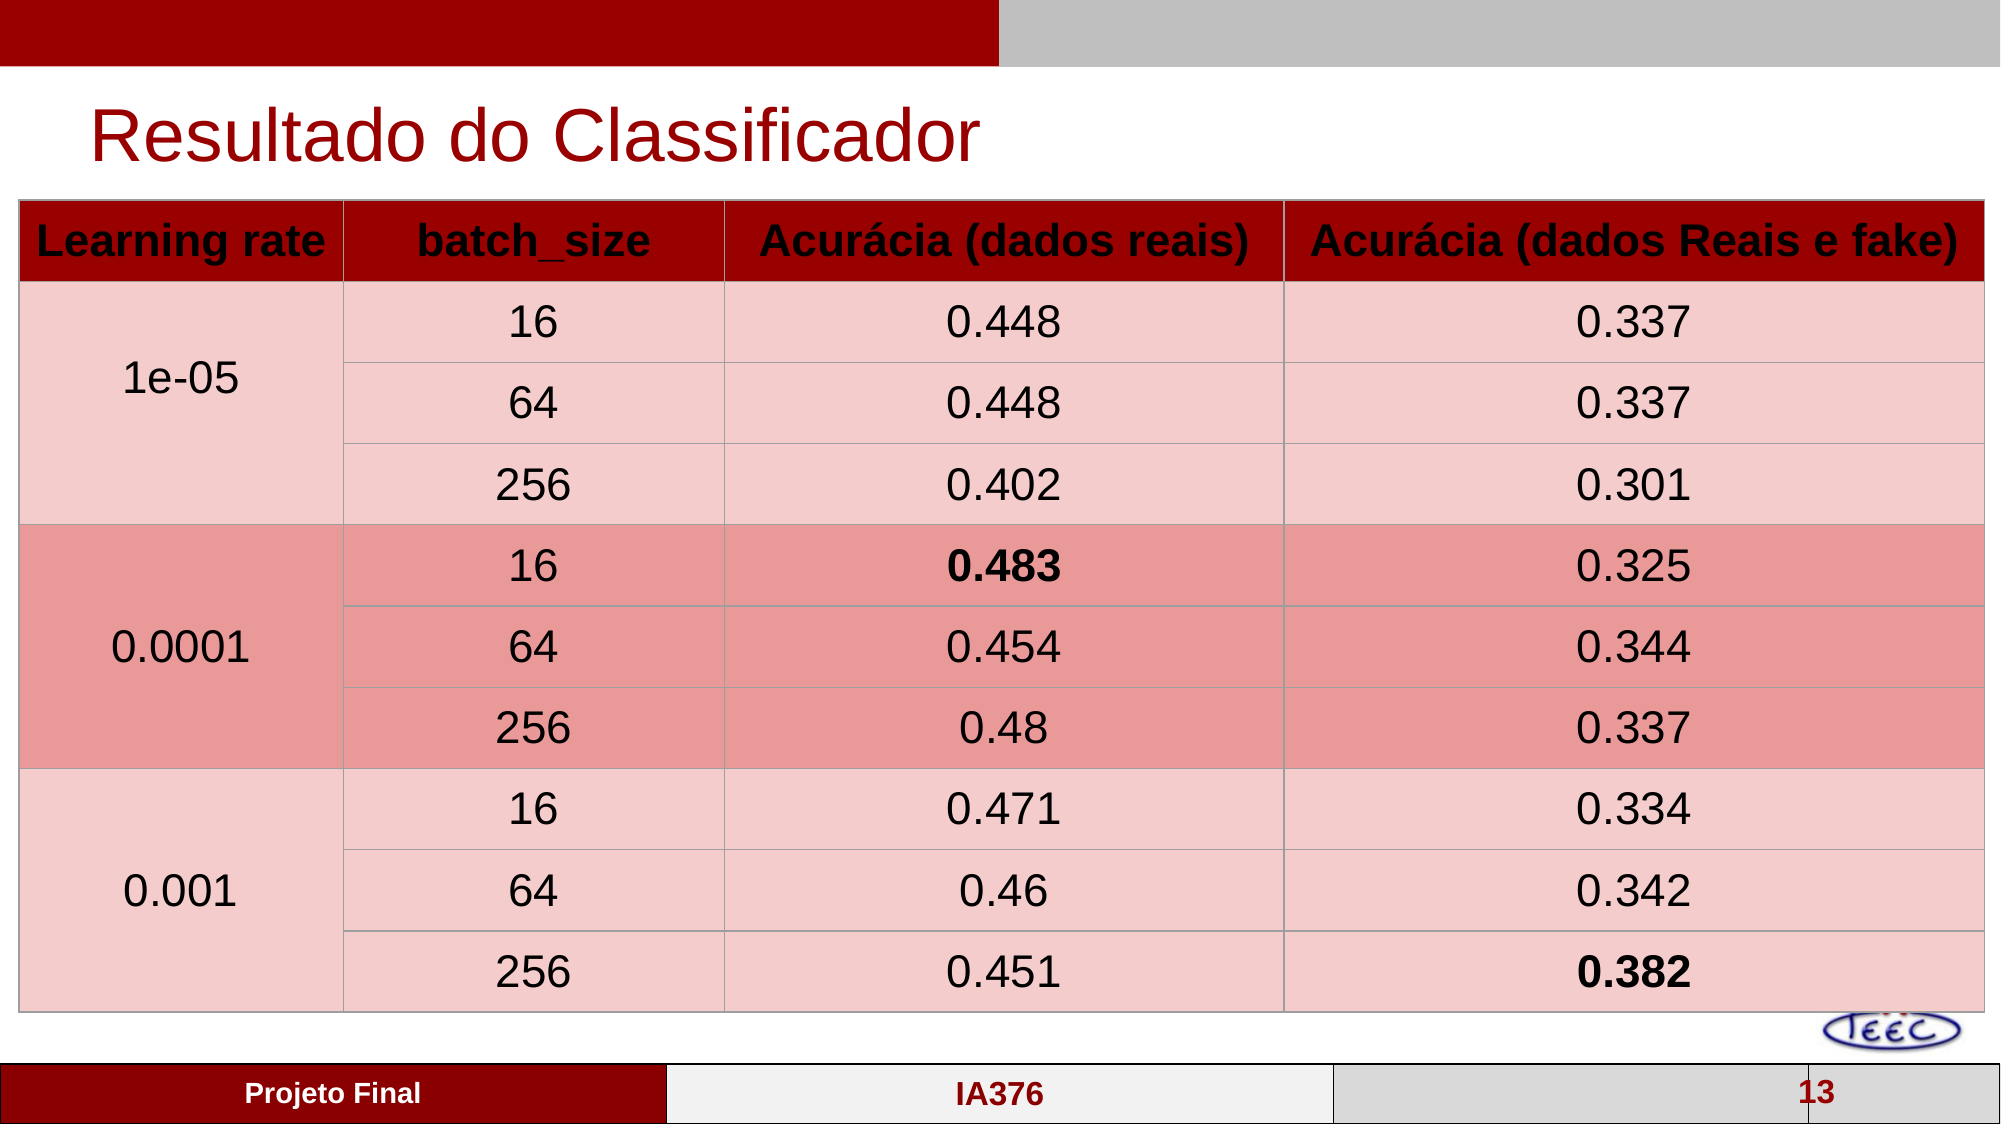

Resultado do Classificador
| Learning rate | batch\_size | Acurácia (dados reais) | Acurácia (dados Reais e fake) |
| --- | --- | --- | --- |
| 1e-05 | 16 | 0.448 | 0.337 |
|  | 64 | 0.448 | 0.337 |
|  | 256 | 0.402 | 0.301 |
| 0.0001 | 16 | 0.483 | 0.325 |
|  | 64 | 0.454 | 0.344 |
|  | 256 | 0.48 | 0.337 |
| 0.001 | 16 | 0.471 | 0.334 |
|  | 64 | 0.46 | 0.342 |
|  | 256 | 0.451 | 0.382 |